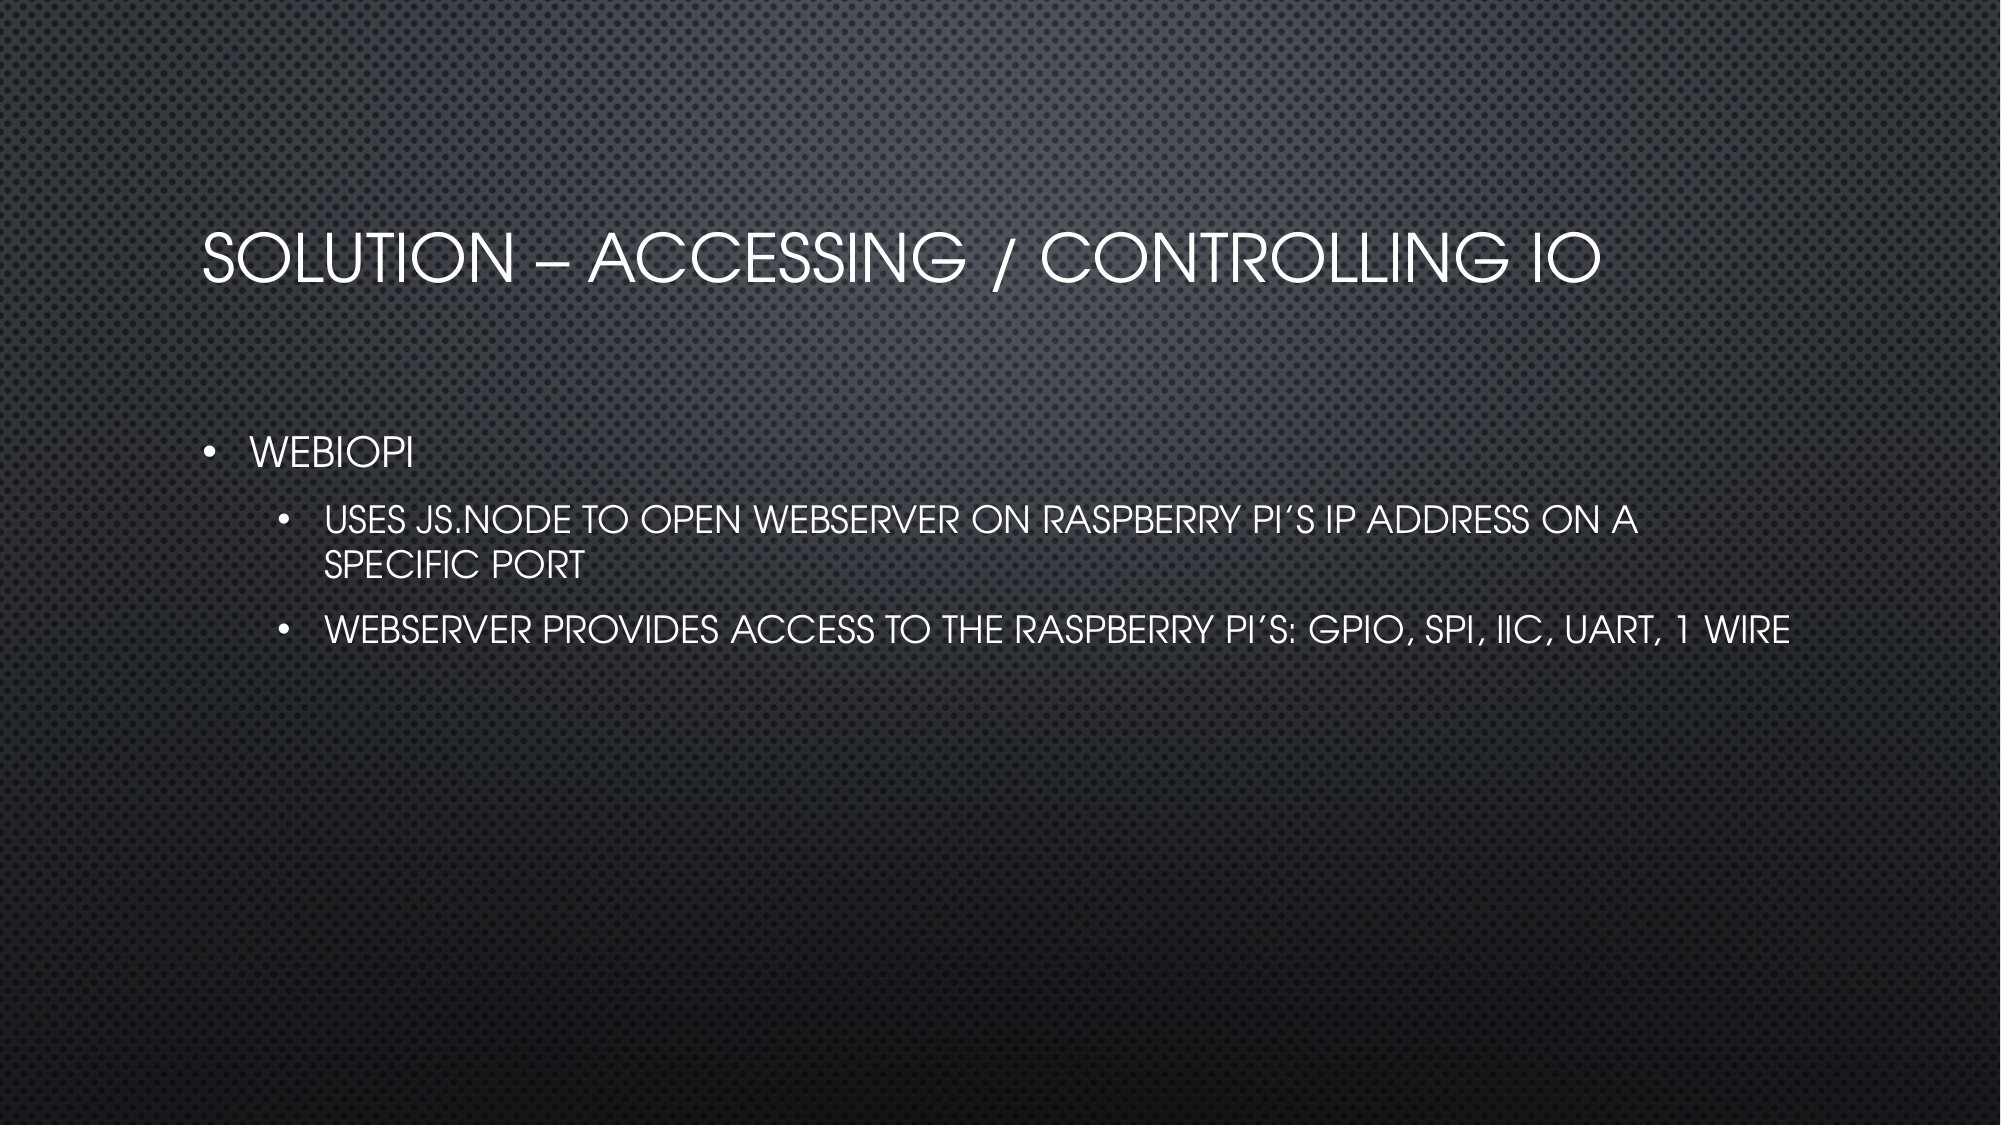

# Solution – Accessing / Controlling IO
Webiopi
Uses Js.Node to open webserver on Raspberry Pi’s IP address on a specific port
Webserver provides access to the Raspberry Pi’s: GPIO, SPI, IIC, UART, 1 Wire